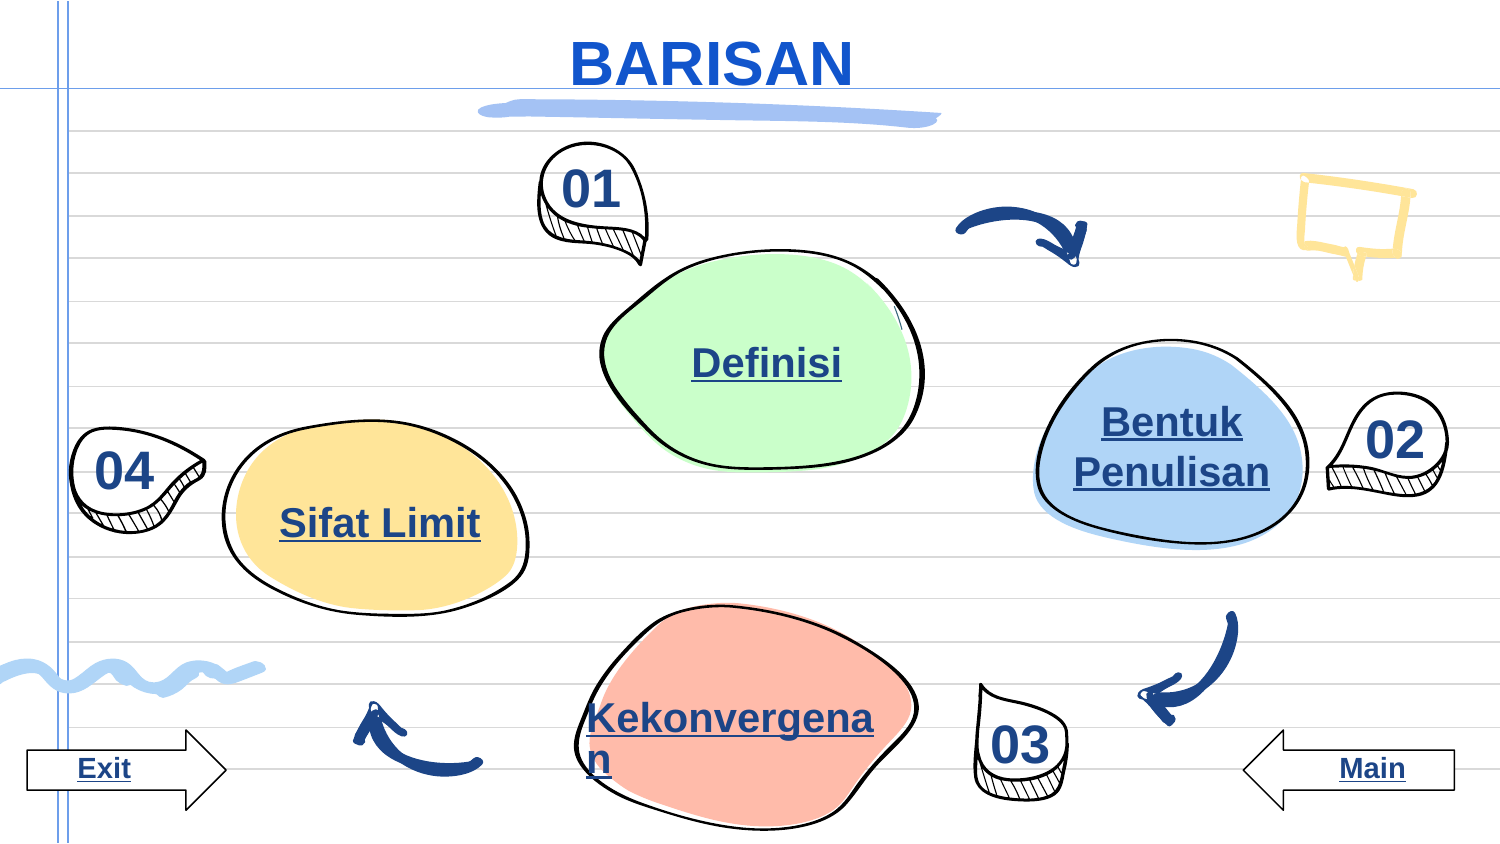

# BARISAN

01

Definisi

02
Bentuk
Penulisan

04
Sifat Limit

03
Kekonvergenan

Exit
Main